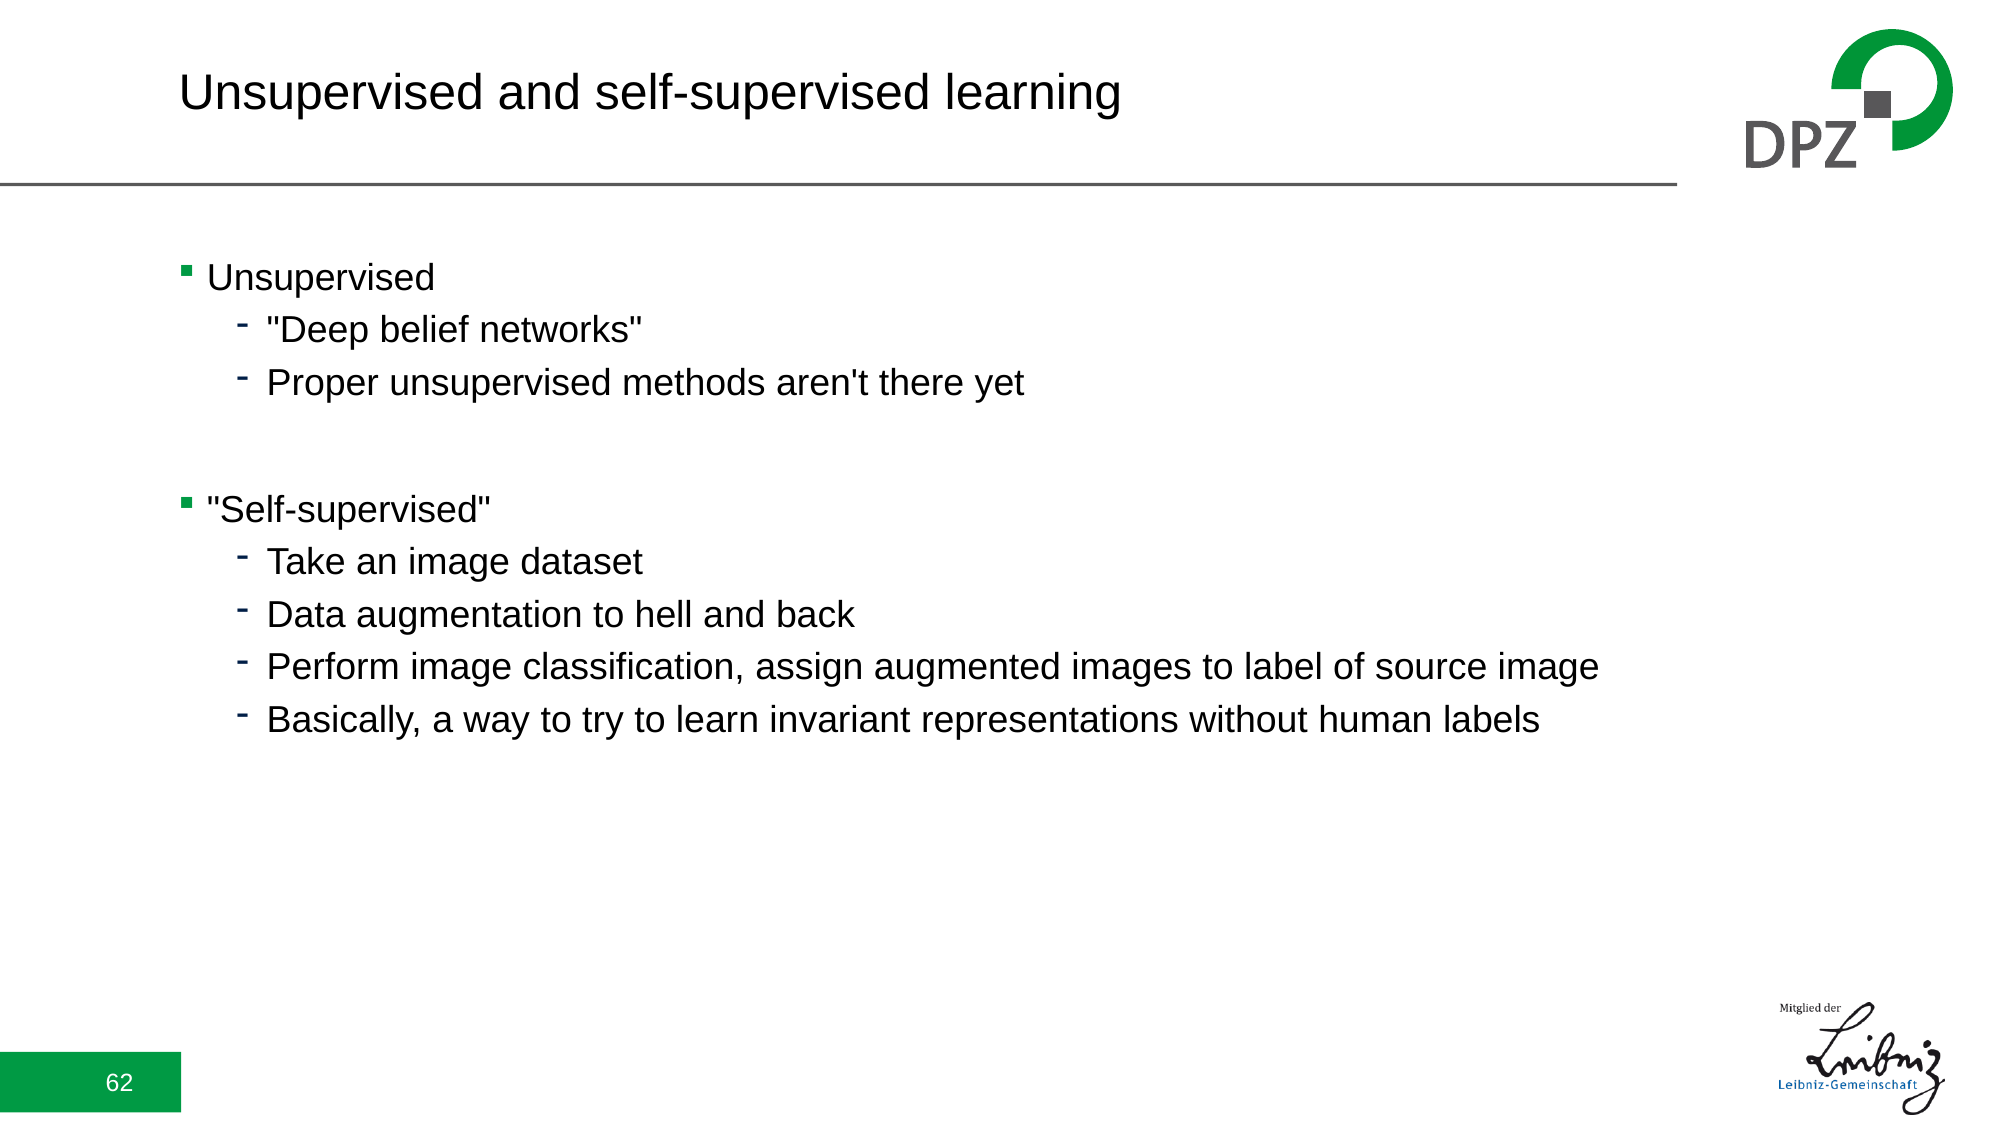

# Unsupervised and self-supervised learning
Unsupervised
"Deep belief networks"
Proper unsupervised methods aren't there yet

"Self-supervised"
Take an image dataset
Data augmentation to hell and back
Perform image classification, assign augmented images to label of source image
Basically, a way to try to learn invariant representations without human labels
62